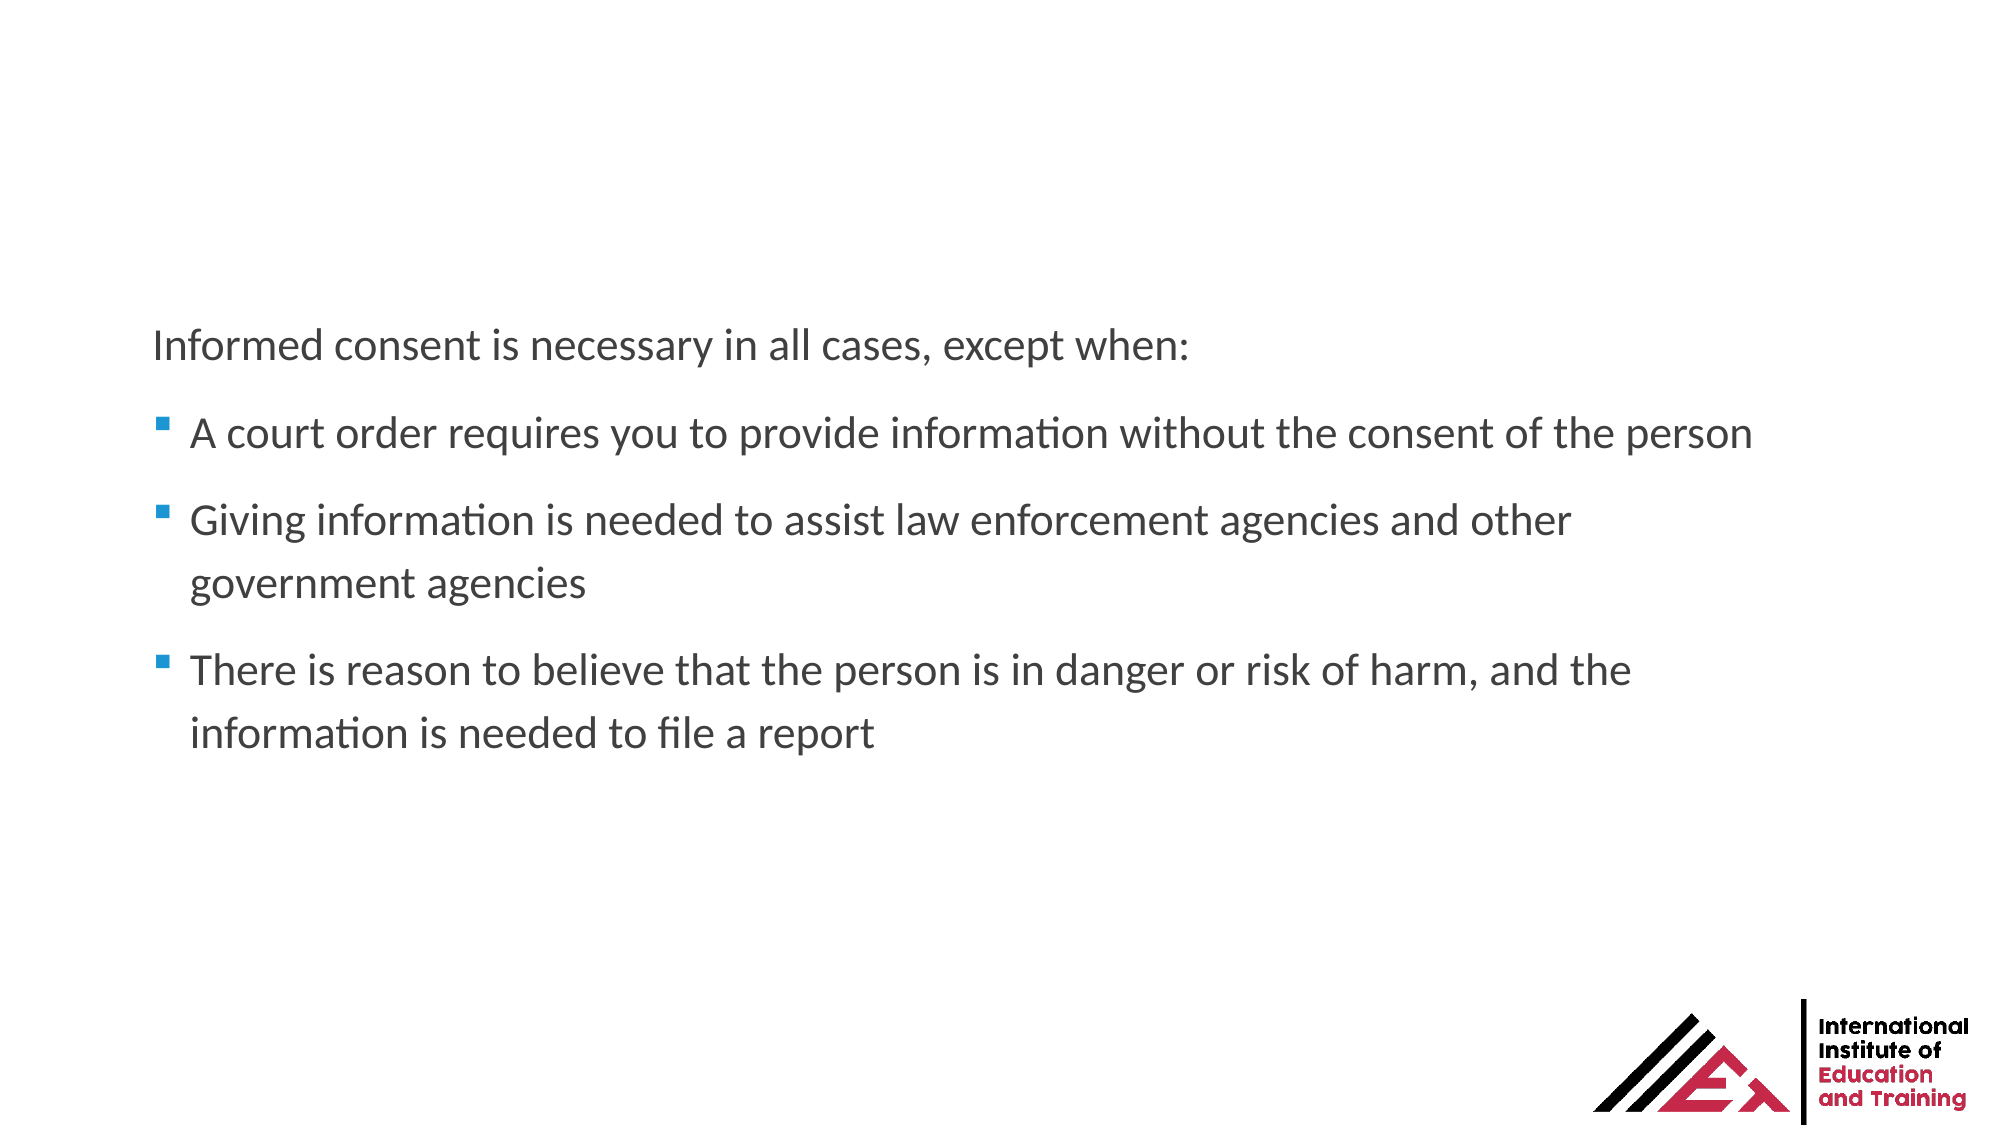

Informed consent is necessary in all cases, except when:
A court order requires you to provide information without the consent of the person
Giving information is needed to assist law enforcement agencies and other government agencies
There is reason to believe that the person is in danger or risk of harm, and the information is needed to file a report